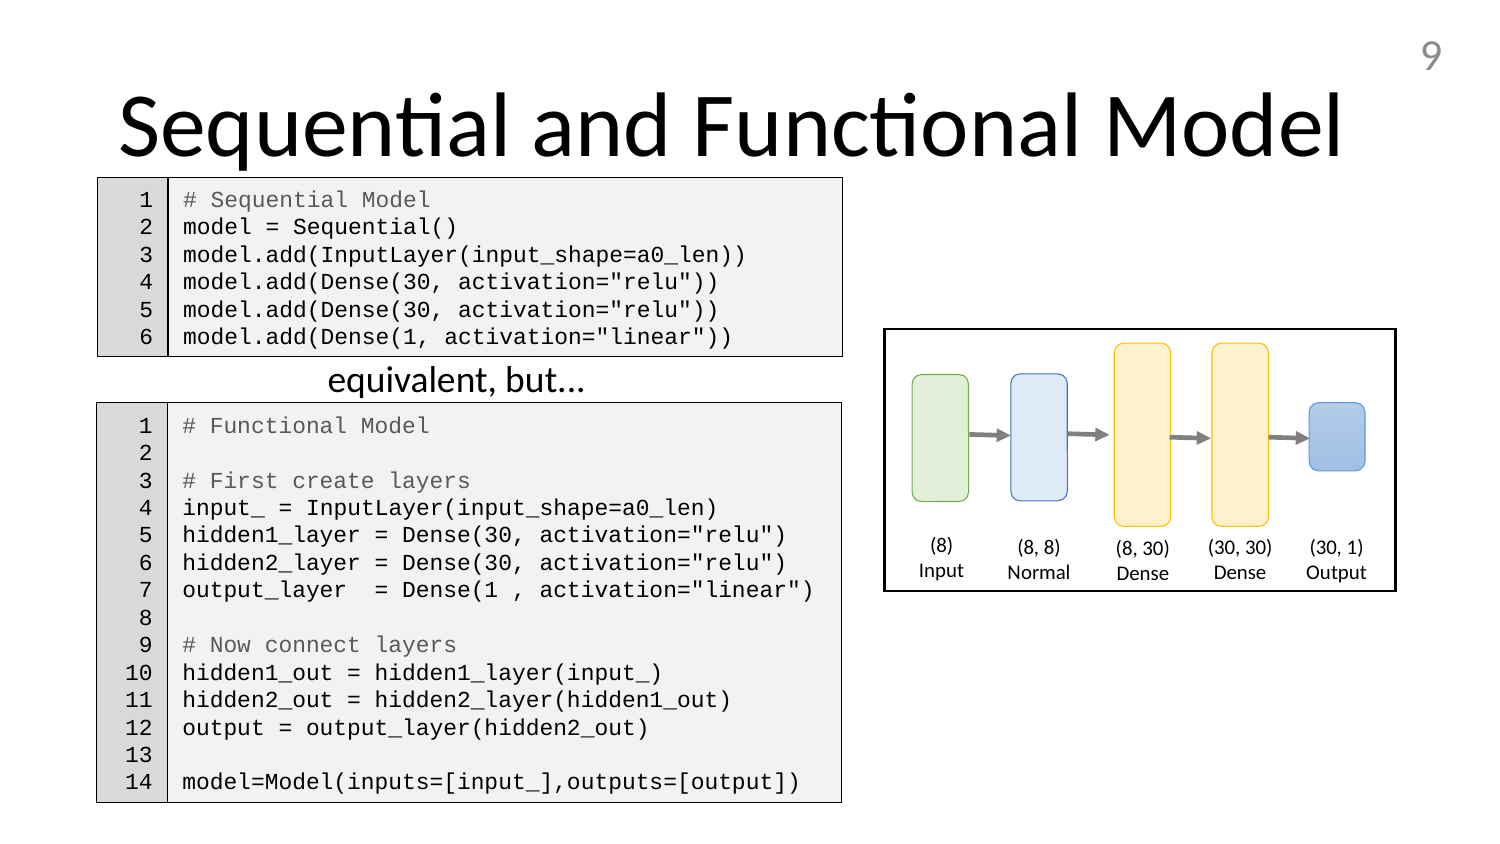

9
# Sequential and Functional Model
1
2
3
4
5
6
# Sequential Model
model = Sequential()
model.add(InputLayer(input_shape=a0_len))
model.add(Dense(30, activation="relu"))
model.add(Dense(30, activation="relu"))
model.add(Dense(1, activation="linear"))

(8, 8)
Normal
(30, 30)
Dense
(8, 30)
Dense
(8)
Input
(30, 1)
Output
equivalent, but...
1
2
3
4
5
6
7
8
9
10
11
12
13
14
# Functional Model

# First create layers
input_ = InputLayer(input_shape=a0_len)
hidden1_layer = Dense(30, activation="relu")
hidden2_layer = Dense(30, activation="relu")
output_layer  = Dense(1 , activation="linear")

# Now connect layers
hidden1_out = hidden1_layer(input_)
hidden2_out = hidden2_layer(hidden1_out)
output = output_layer(hidden2_out)

model=Model(inputs=[input_],outputs=[output])